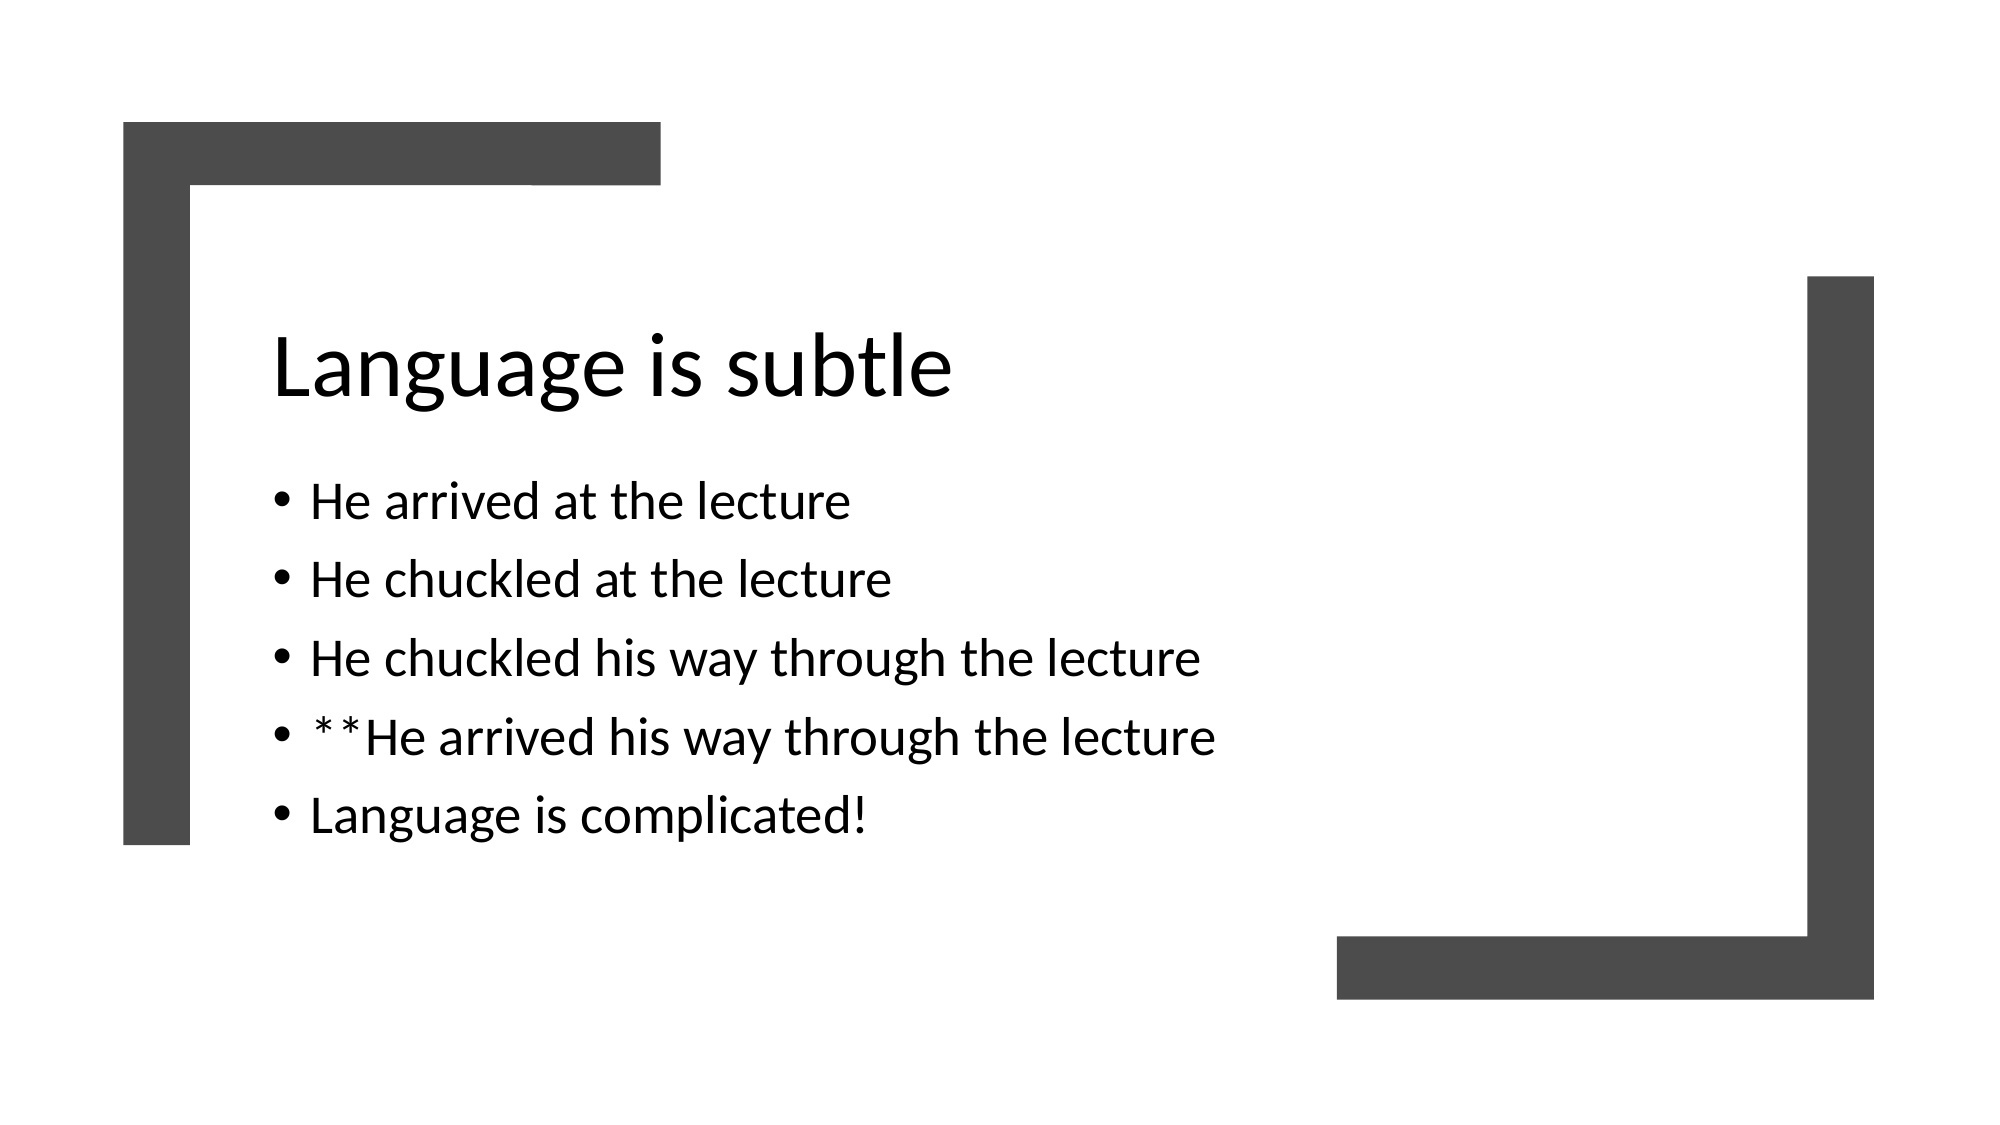

# Language is subtle

He arrived at the lecture
He chuckled at the lecture
He chuckled his way through the lecture
**He arrived his way through the lecture
Language is complicated!